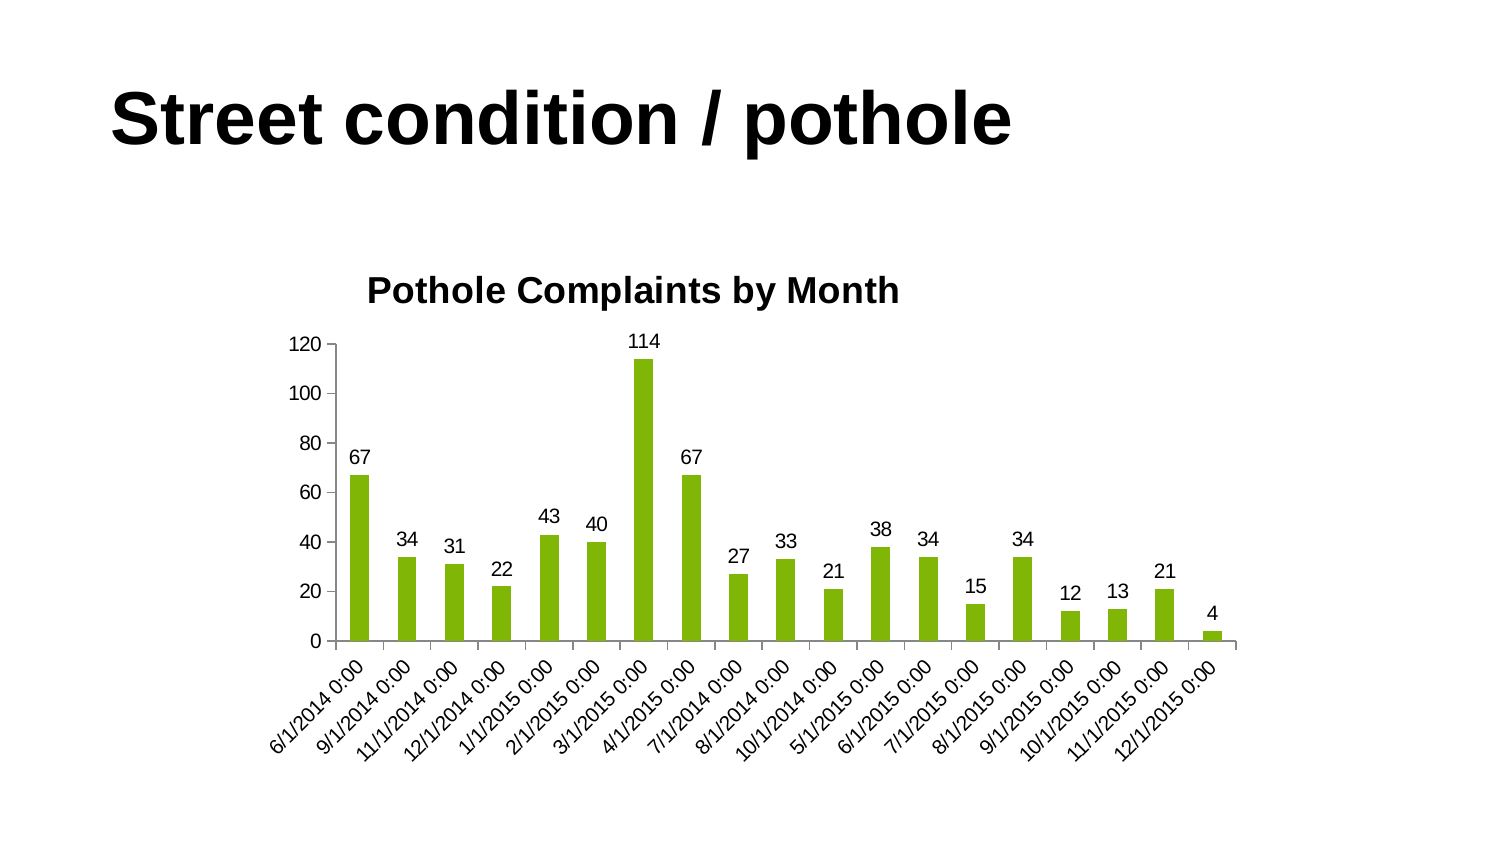

# Street condition / pothole

### Chart: Pothole Complaints by Month

| Category | Unique Key |
|---|---|
| 41791.0 | 67.0 |
| 41883.0 | 34.0 |
| 41944.0 | 31.0 |
| 41974.0 | 22.0 |
| 42005.0 | 43.0 |
| 42036.0 | 40.0 |
| 42064.0 | 114.0 |
| 42095.0 | 67.0 |
| 41821.0 | 27.0 |
| 41852.0 | 33.0 |
| 41913.0 | 21.0 |
| 42125.0 | 38.0 |
| 42156.0 | 34.0 |
| 42186.0 | 15.0 |
| 42217.0 | 34.0 |
| 42248.0 | 12.0 |
| 42278.0 | 13.0 |
| 42309.0 | 21.0 |
| 42339.0 | 4.0 |